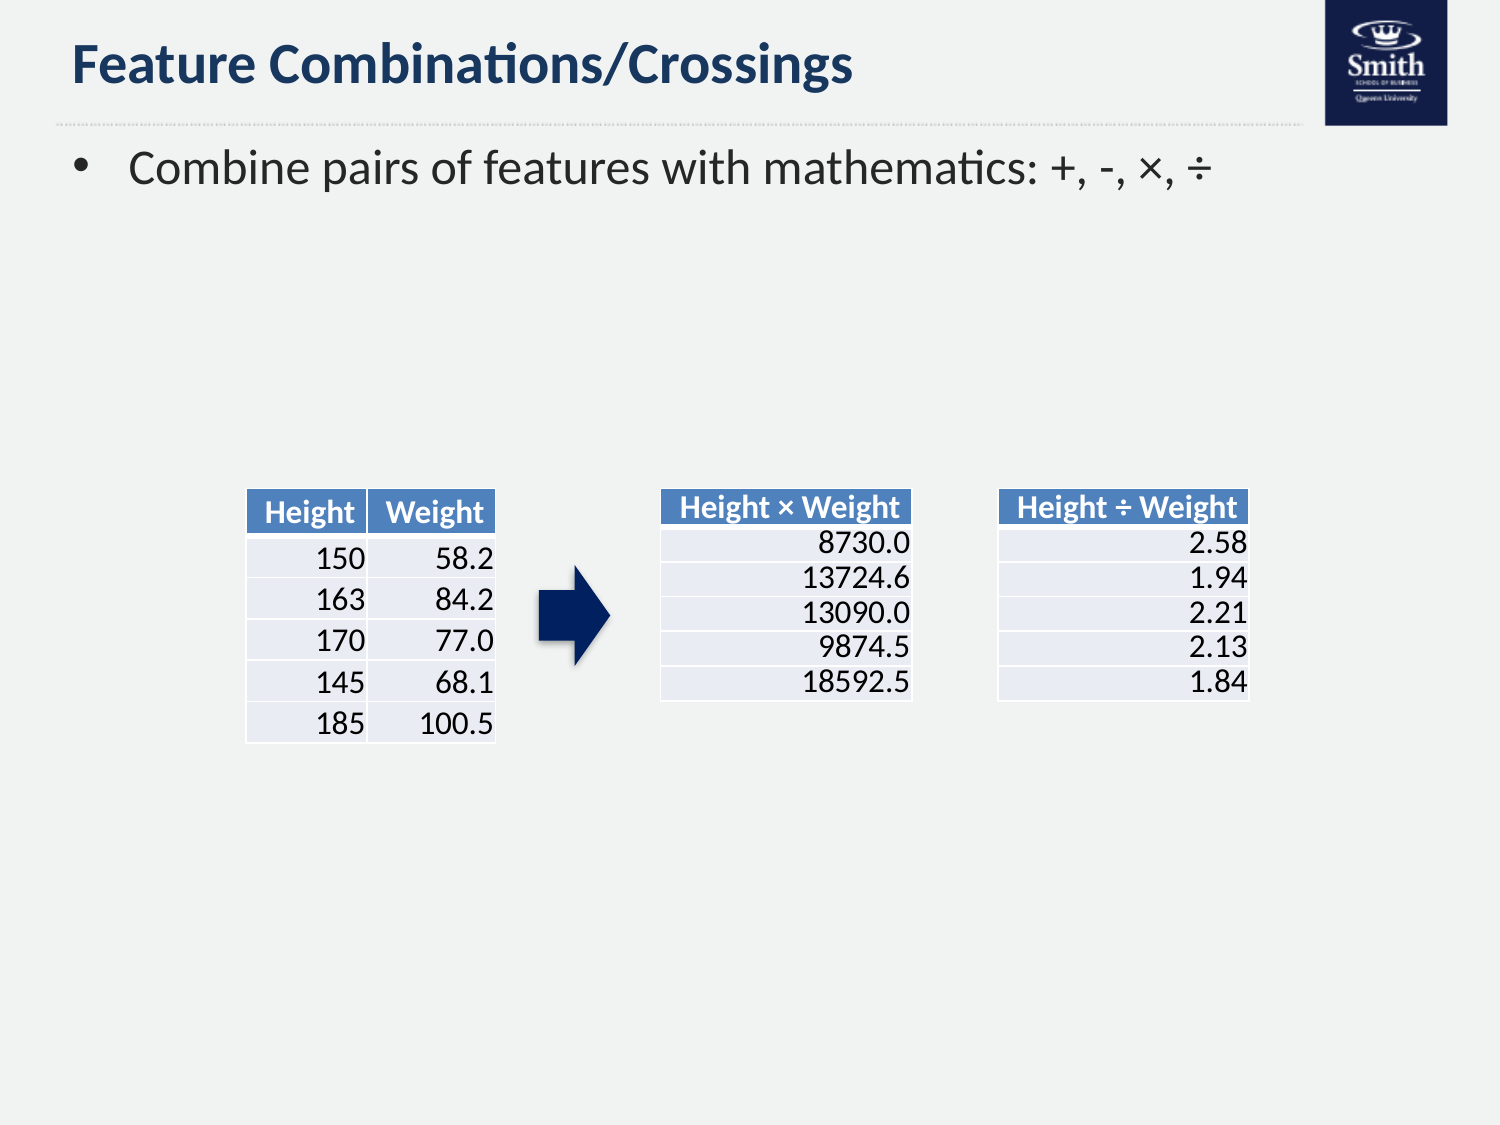

# Feature Combinations/Crossings
Combine pairs of features with mathematics: +, -, ×, ÷

| Height | Weight |
| --- | --- |
| 150 | 58.2 |
| 163 | 84.2 |
| 170 | 77.0 |
| 145 | 68.1 |
| 185 | 100.5 |
| Height × Weight |
| --- |
| 8730.0 |
| 13724.6 |
| 13090.0 |
| 9874.5 |
| 18592.5 |
| Height ÷ Weight |
| --- |
| 2.58 |
| 1.94 |
| 2.21 |
| 2.13 |
| 1.84 |